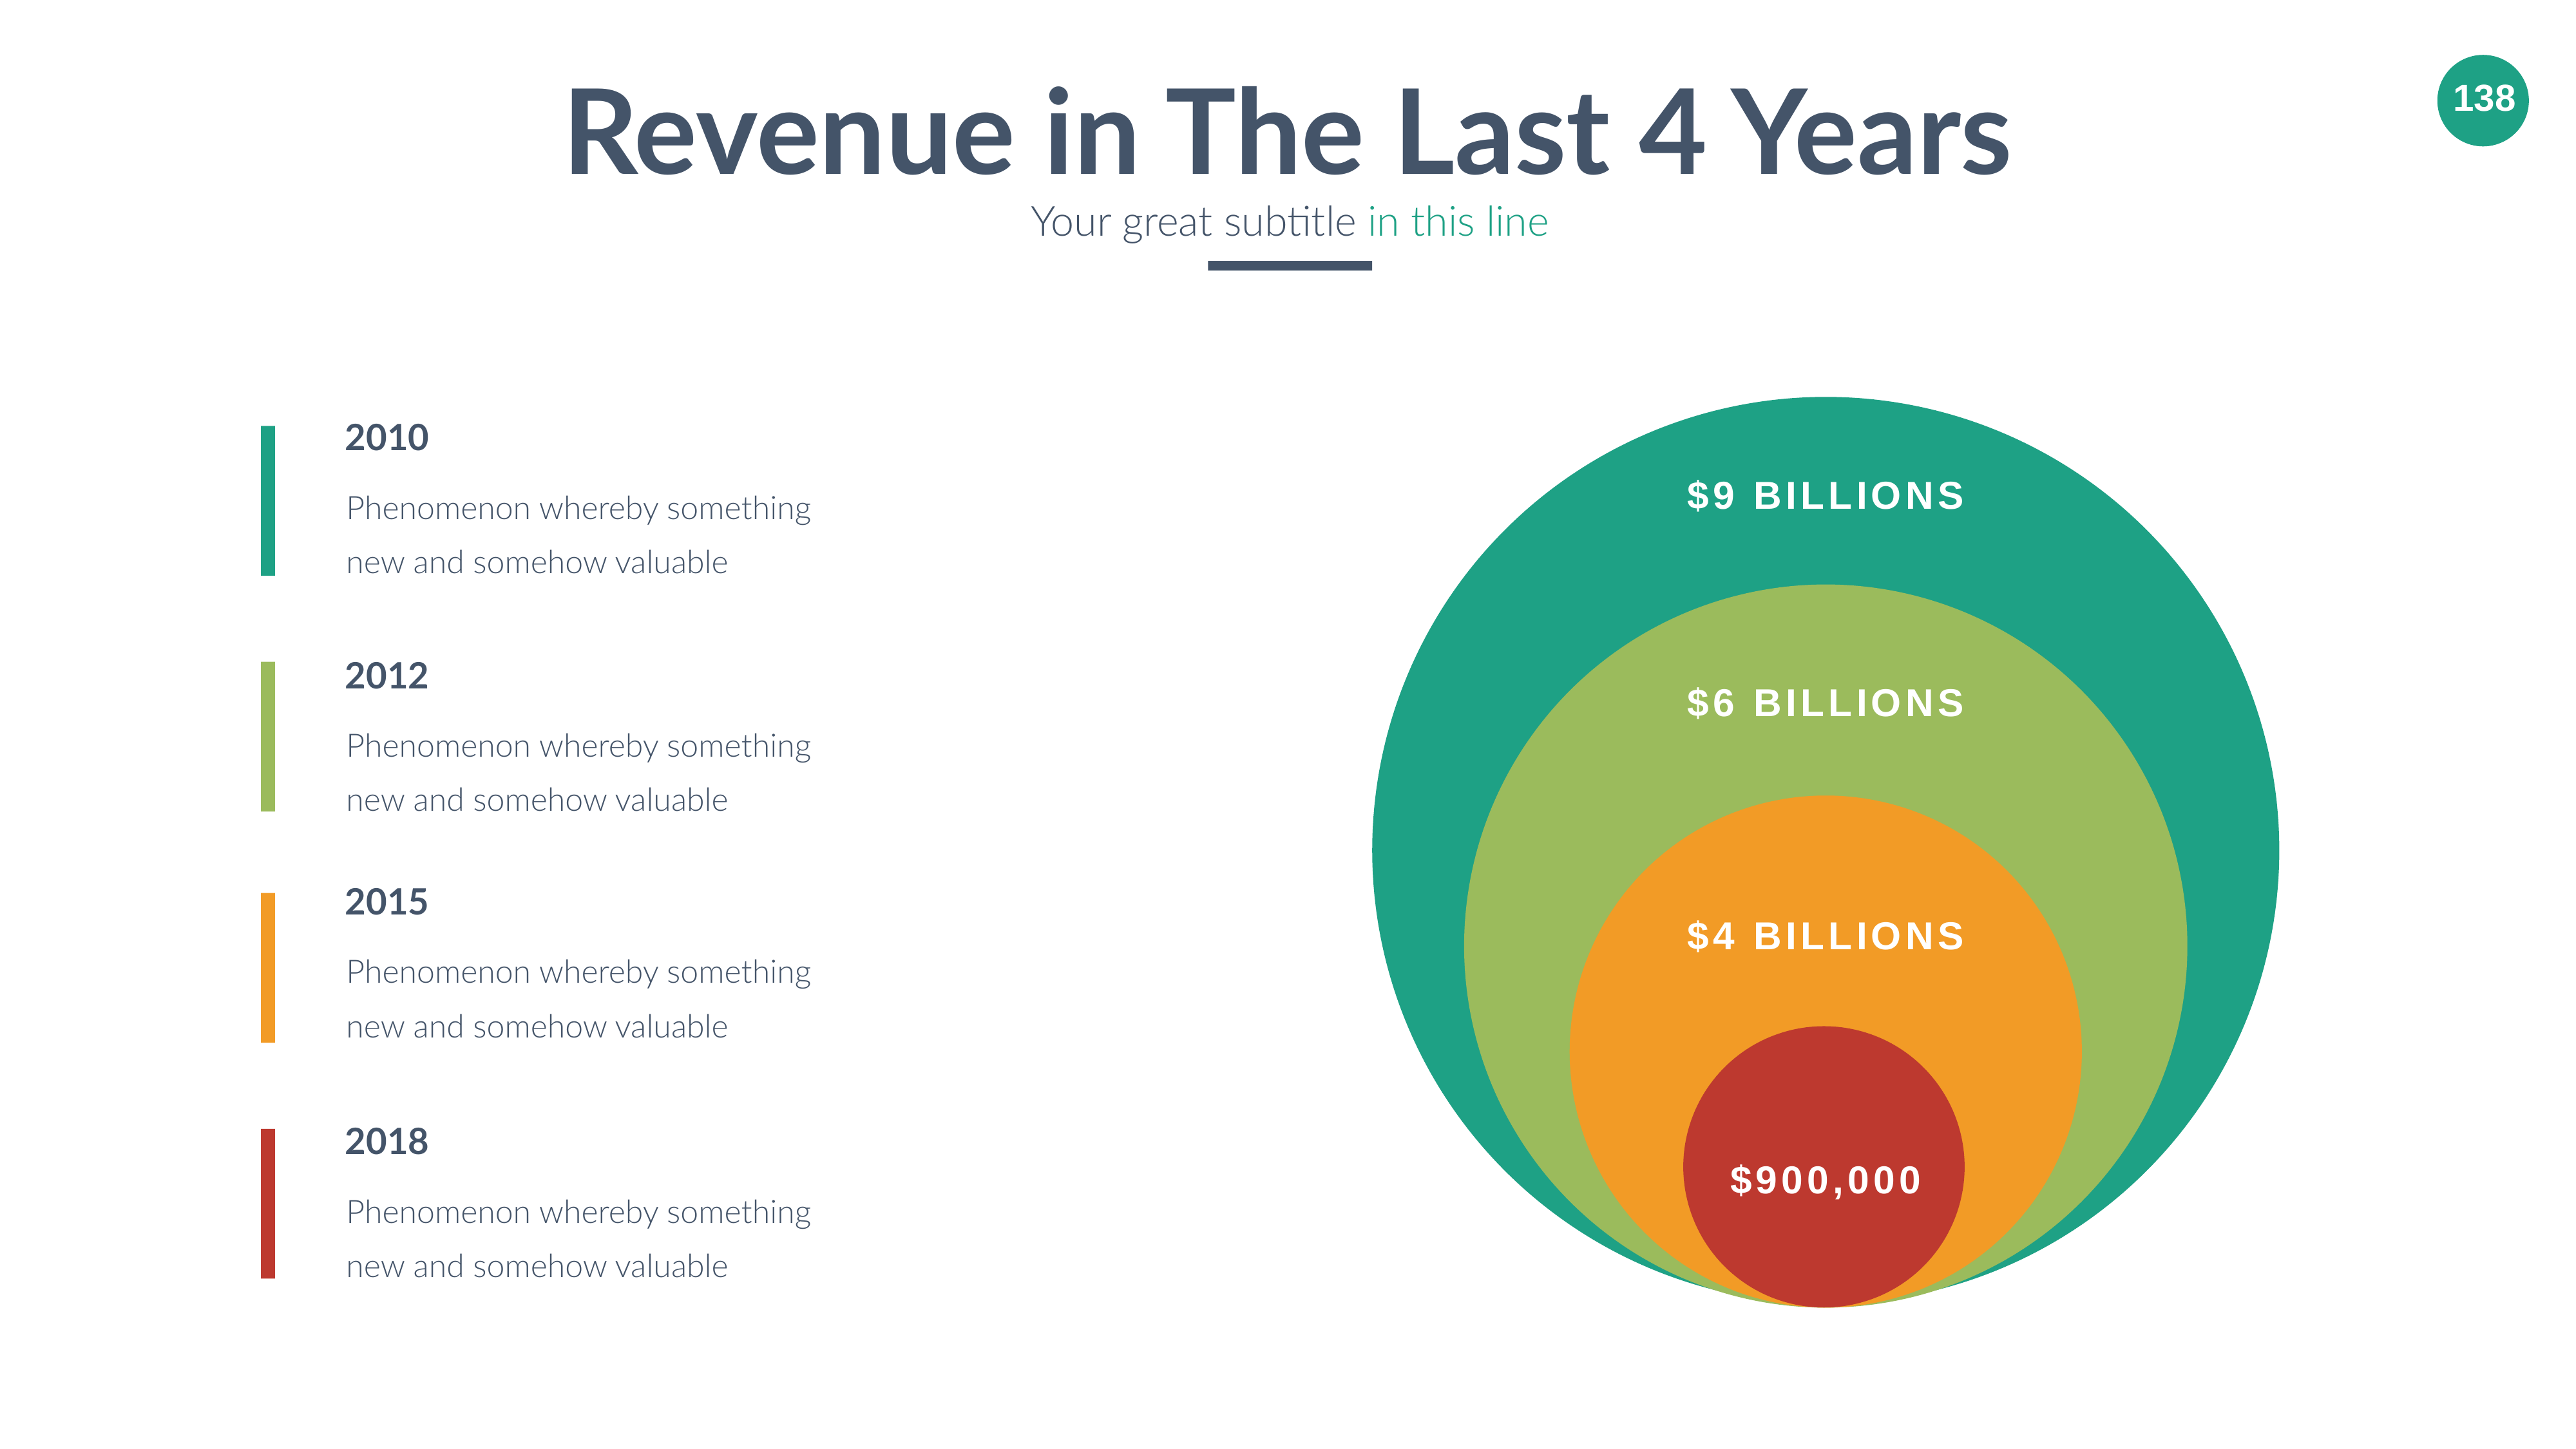

Revenue in The Last 4 Years
Your great subtitle in this line

2010

$9 BILLIONS
Phenomenon whereby something new and somehow valuable
2012

$6 BILLIONS
Phenomenon whereby something new and somehow valuable
2015

$4 BILLIONS
Phenomenon whereby something new and somehow valuable
2018

$900,000
Phenomenon whereby something new and somehow valuable